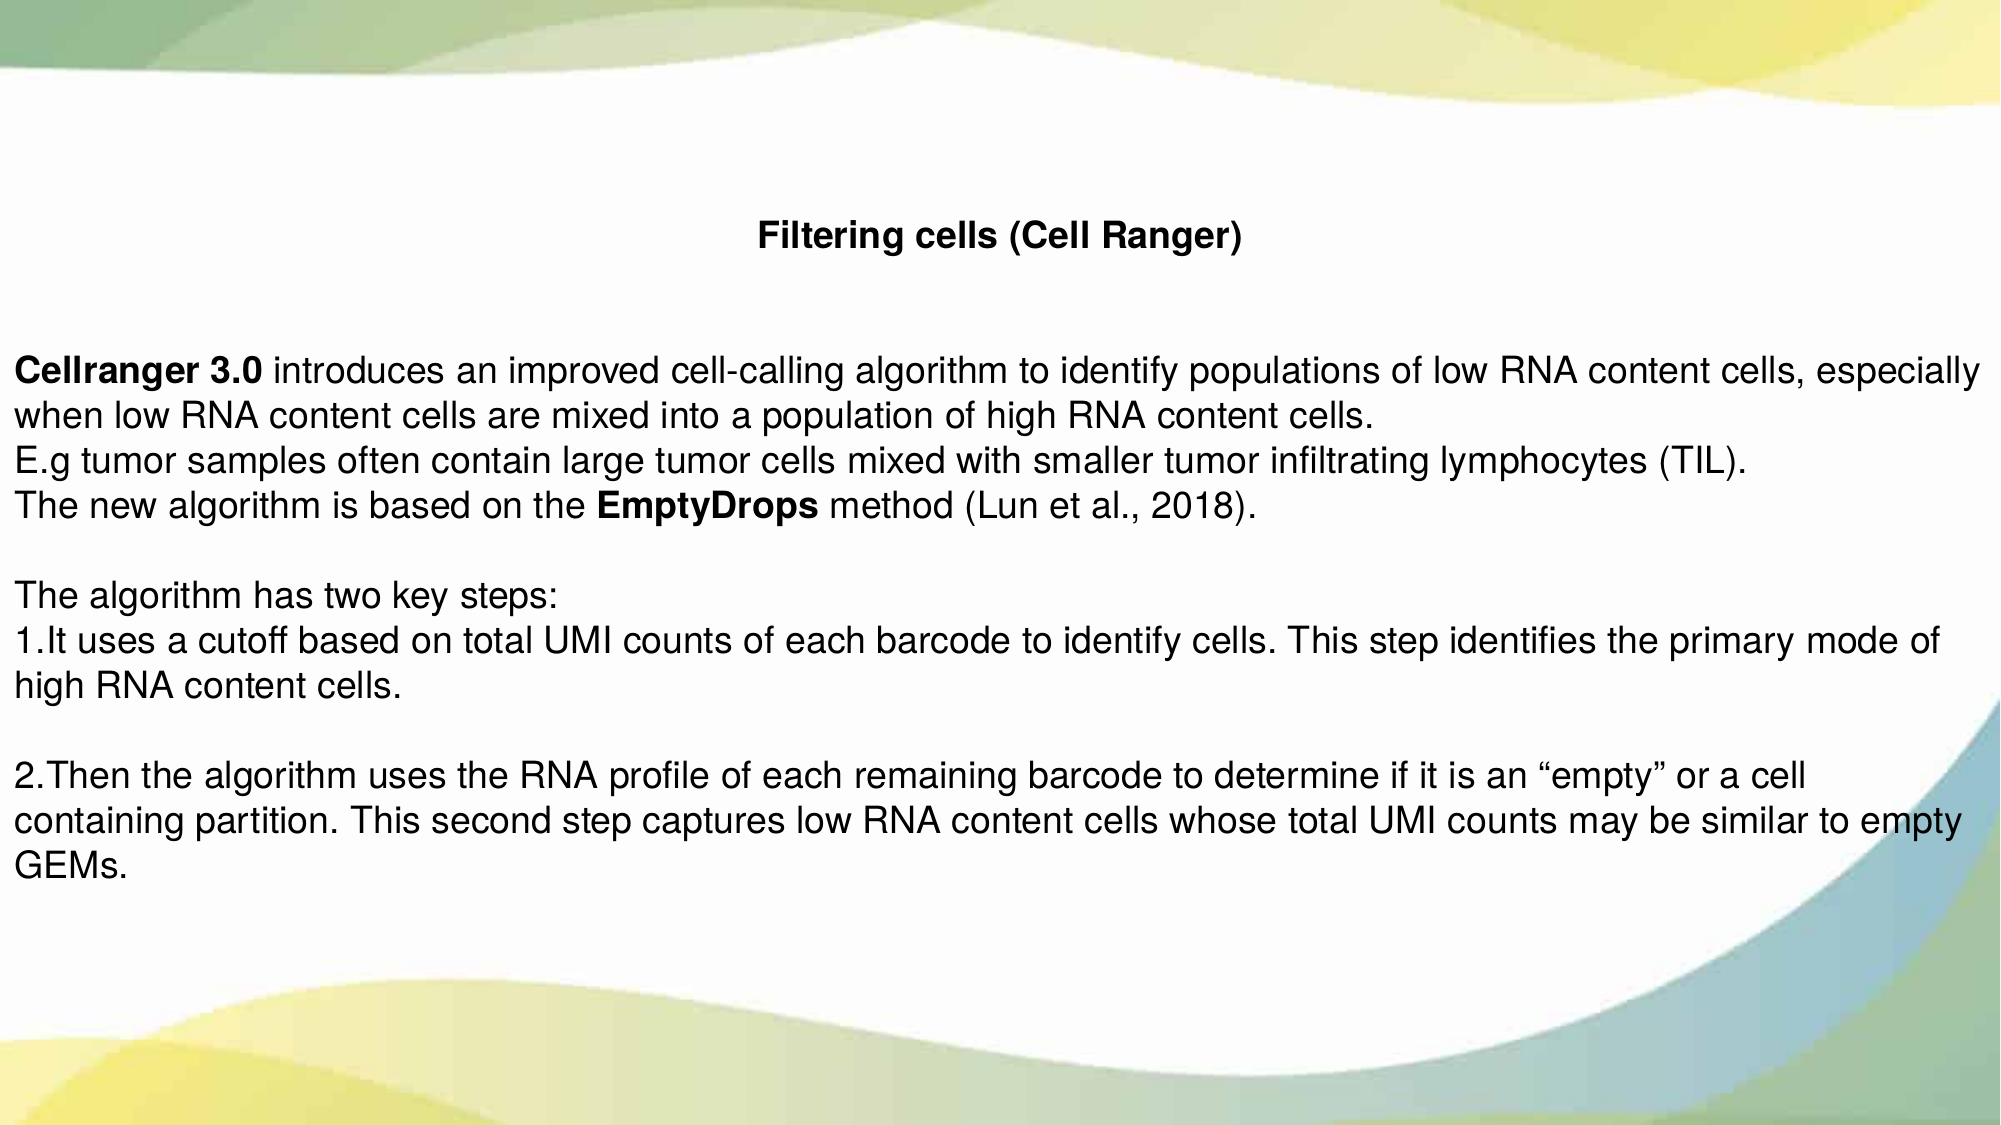

Filtering cells (Cell Ranger)

Cellranger 3.0 introduces an improved cell-calling algorithm to identify populations of low RNA content cells, especially when low RNA content cells are mixed into a population of high RNA content cells.
E.g tumor samples often contain large tumor cells mixed with smaller tumor infiltrating lymphocytes (TIL).
The new algorithm is based on the EmptyDrops method (Lun et al., 2018).

The algorithm has two key steps:
It uses a cutoff based on total UMI counts of each barcode to identify cells. This step identifies the primary mode of high RNA content cells.

Then the algorithm uses the RNA profile of each remaining barcode to determine if it is an “empty” or a cell containing partition. This second step captures low RNA content cells whose total UMI counts may be similar to empty GEMs.